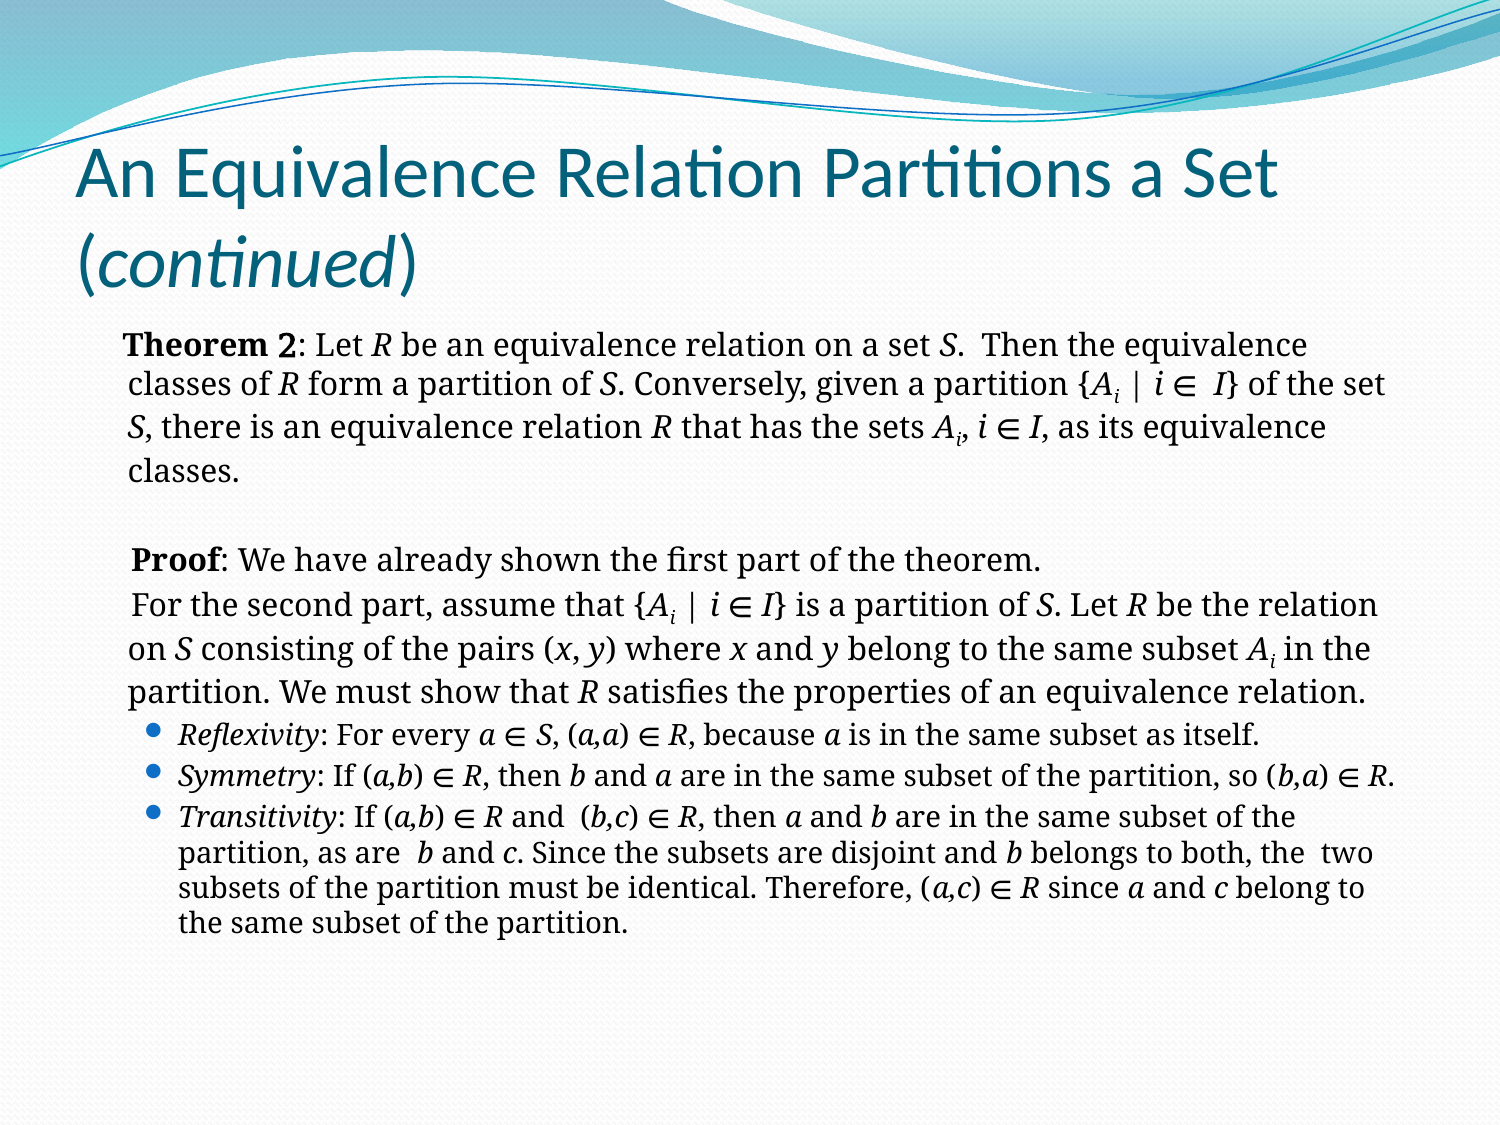

# An Equivalence Relation Partitions a Set (continued)
    Theorem 2: Let R be an equivalence relation on a set S.  Then the equivalence classes of R form a partition of S. Conversely, given a partition {Ai | i ∈  I} of the set S, there is an equivalence relation R that has the sets Ai, i ∈ I, as its equivalence classes.

     Proof: We have already shown the first part of the theorem.
     For the second part, assume that {Ai | i ∈ I} is a partition of S. Let R be the relation on S consisting of the pairs (x, y) where x and y belong to the same subset Ai in the partition. We must show that R satisfies the properties of an equivalence relation.
Reflexivity: For every a ∈ S, (a,a) ∈ R, because a is in the same subset as itself.
Symmetry: If (a,b) ∈ R, then b and a are in the same subset of the partition, so (b,a) ∈ R.
Transitivity: If (a,b) ∈ R and  (b,c) ∈ R, then a and b are in the same subset of the partition, as are  b and c. Since the subsets are disjoint and b belongs to both, the  two subsets of the partition must be identical. Therefore, (a,c) ∈ R since a and c belong to the same subset of the partition.